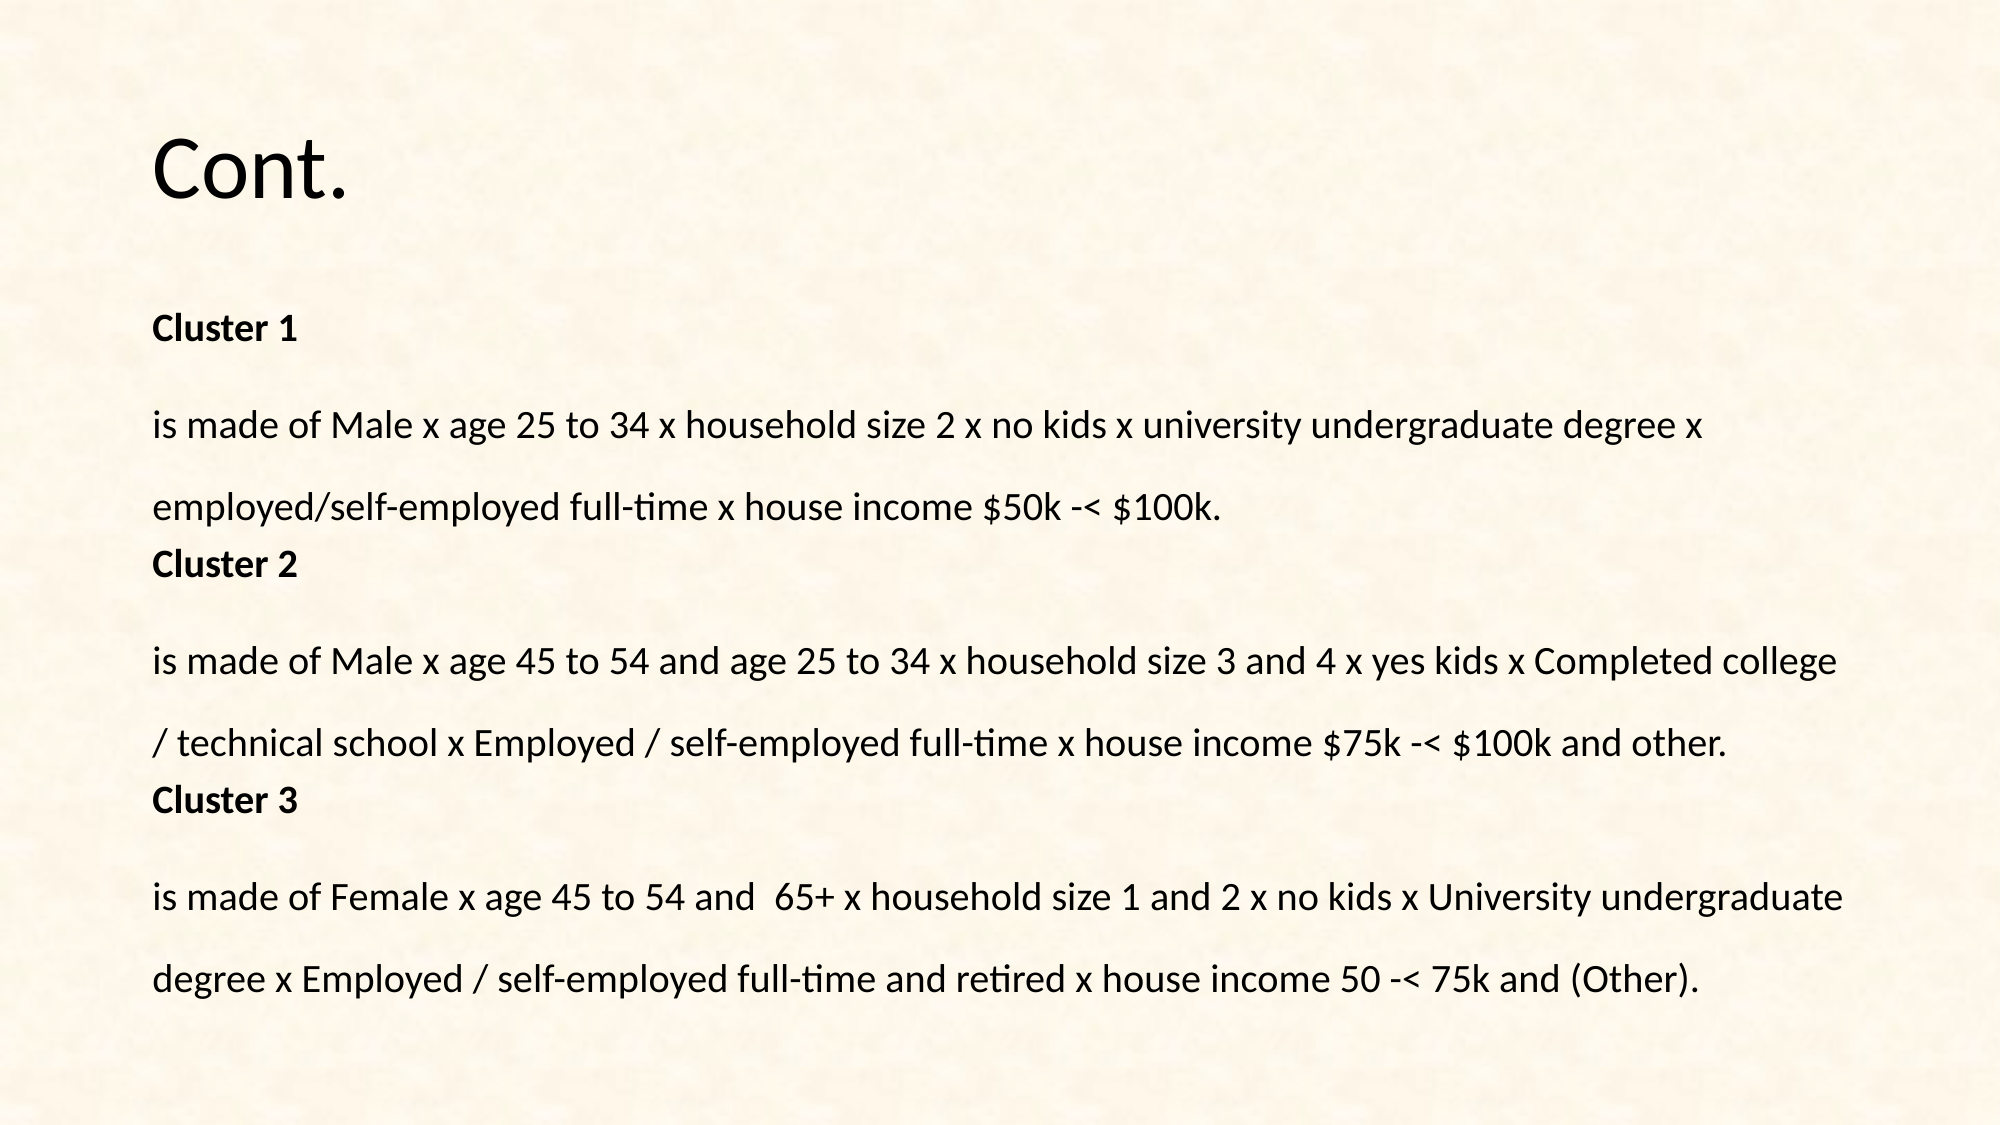

# Cont.
Cluster 1
is made of Male x age 25 to 34 x household size 2 x no kids x university undergraduate degree x employed/self-employed full-time x house income $50k -< $100k.
Cluster 2
is made of Male x age 45 to 54 and age 25 to 34 x household size 3 and 4 x yes kids x Completed college / technical school x Employed / self-employed full-time x house income $75k -< $100k and other.
Cluster 3
is made of Female x age 45 to 54 and  65+ x household size 1 and 2 x no kids x University undergraduate degree x Employed / self-employed full-time and retired x house income 50 -< 75k and (Other).